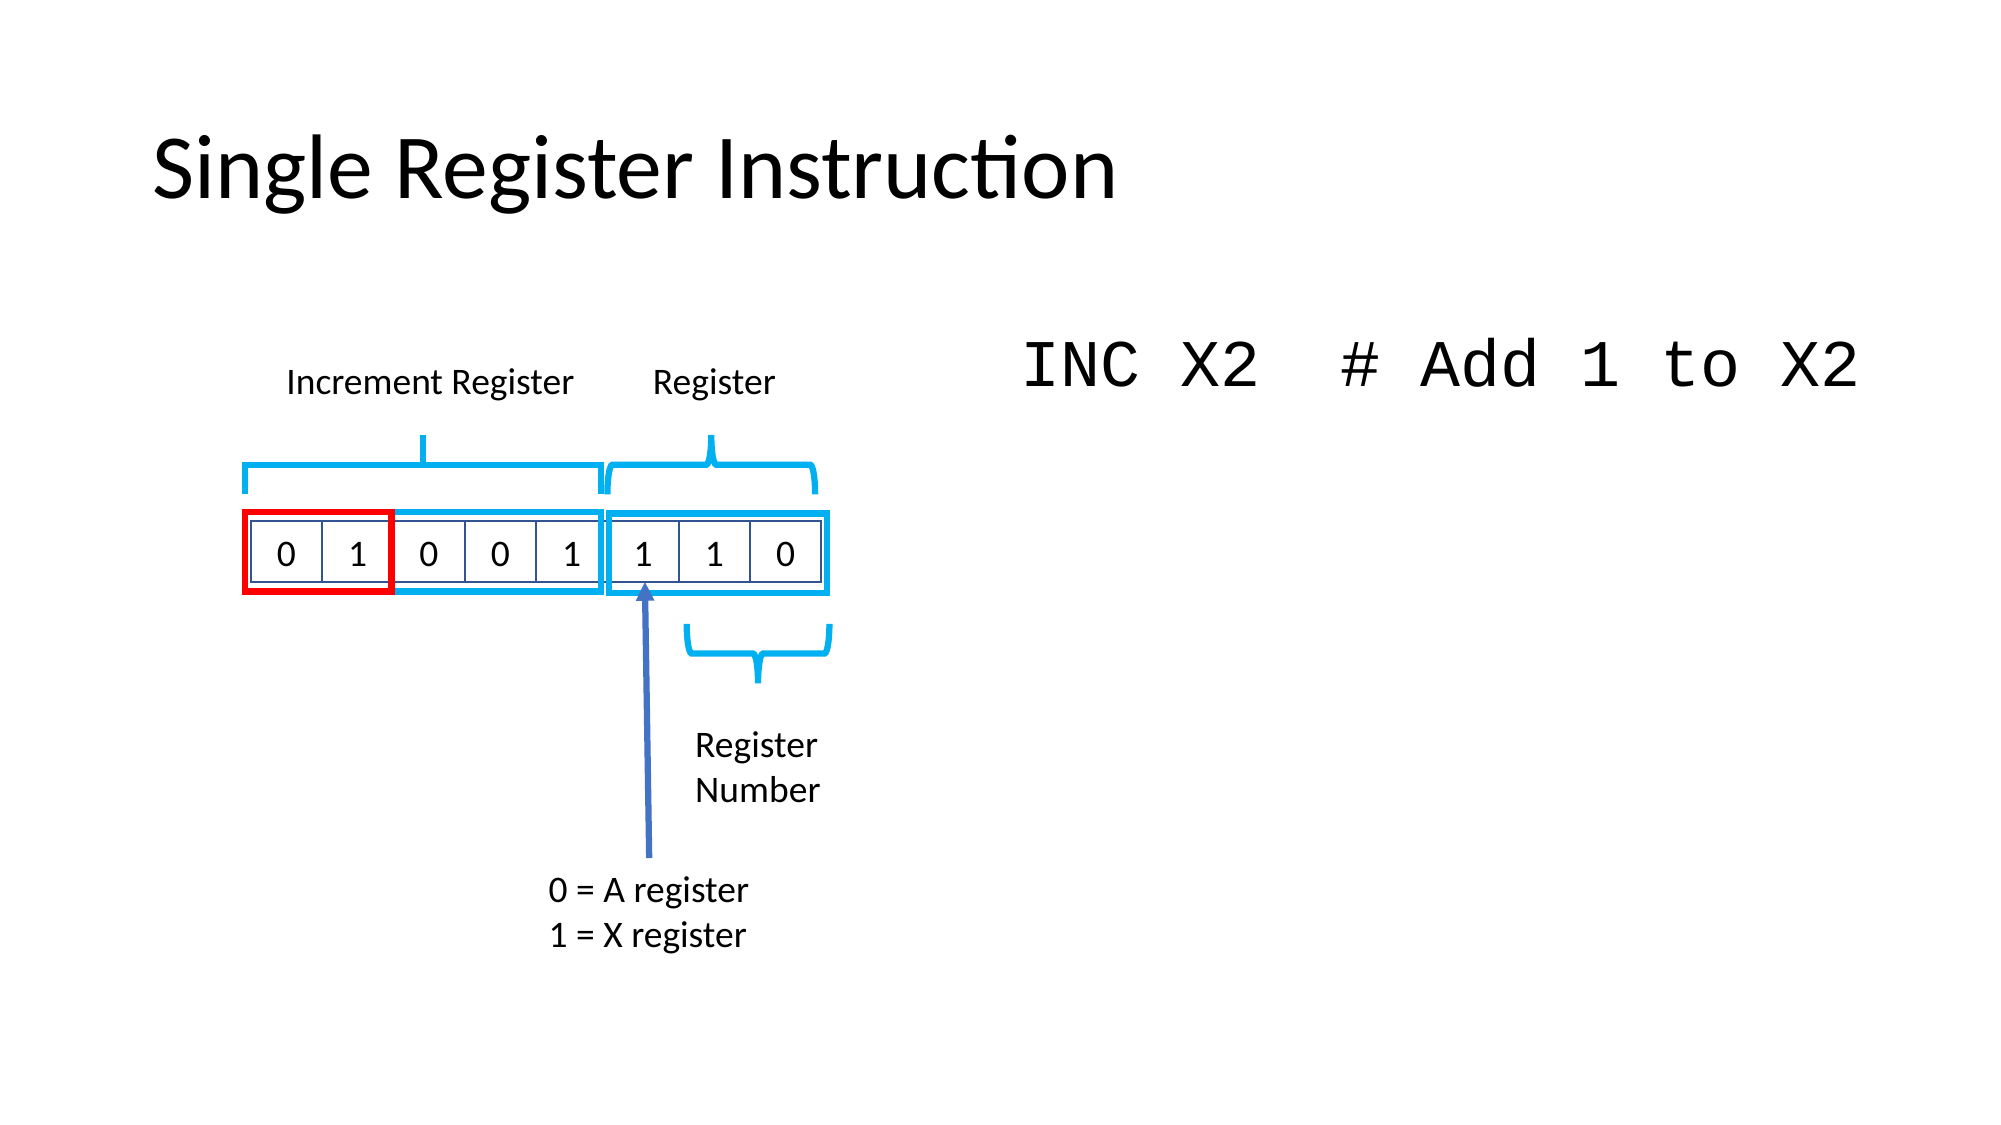

# Single Register Instruction

INC X2  # Add 1 to X2
Increment Register
Register

0
1
0
0
1
1
1
0

Register
Number
0 = A register
1 = X register